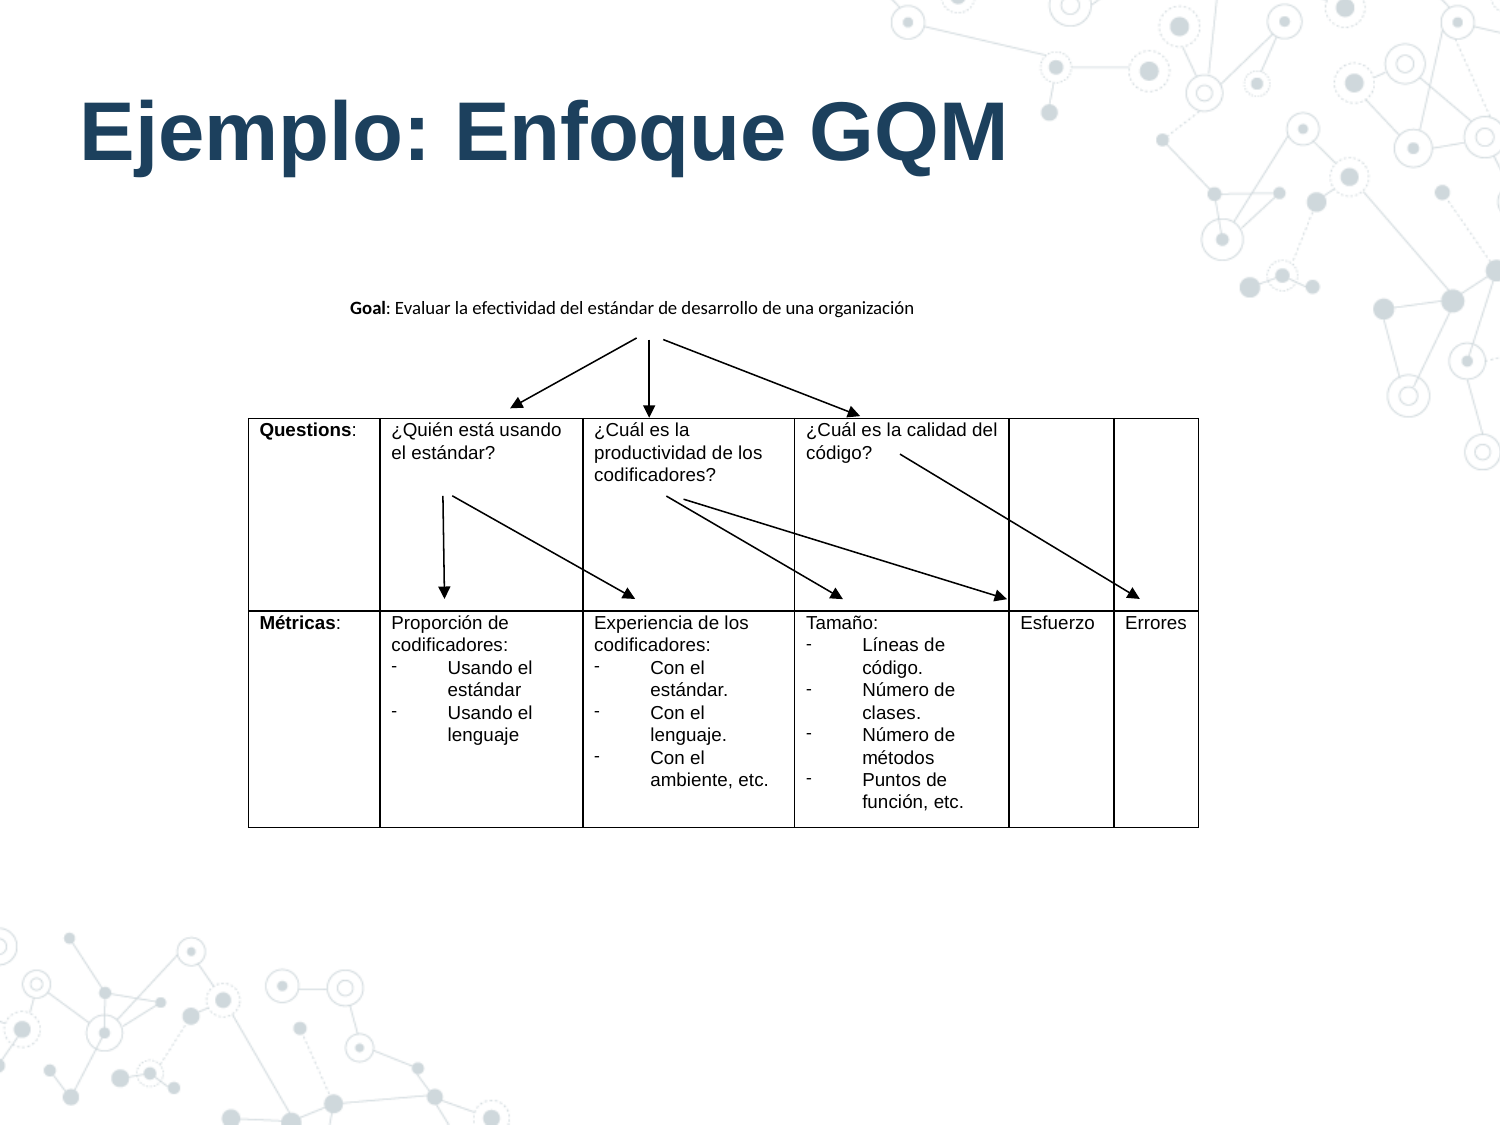

# Ejemplo: Enfoque GQM

Goal: Evaluar la efectividad del estándar de desarrollo de una organización

| Questions: | ¿Quién está usando el estándar? | ¿Cuál es la productividad de los codificadores? | ¿Cuál es la calidad del código? |  |  |
| --- | --- | --- | --- | --- | --- |
| Métricas: | Proporción de codificadores: Usando el estándar Usando el lenguaje | Experiencia de los codificadores: Con el estándar. Con el lenguaje. Con el ambiente, etc. | Tamaño: Líneas de código. Número de clases. Número de métodos Puntos de función, etc. | Esfuerzo | Errores |